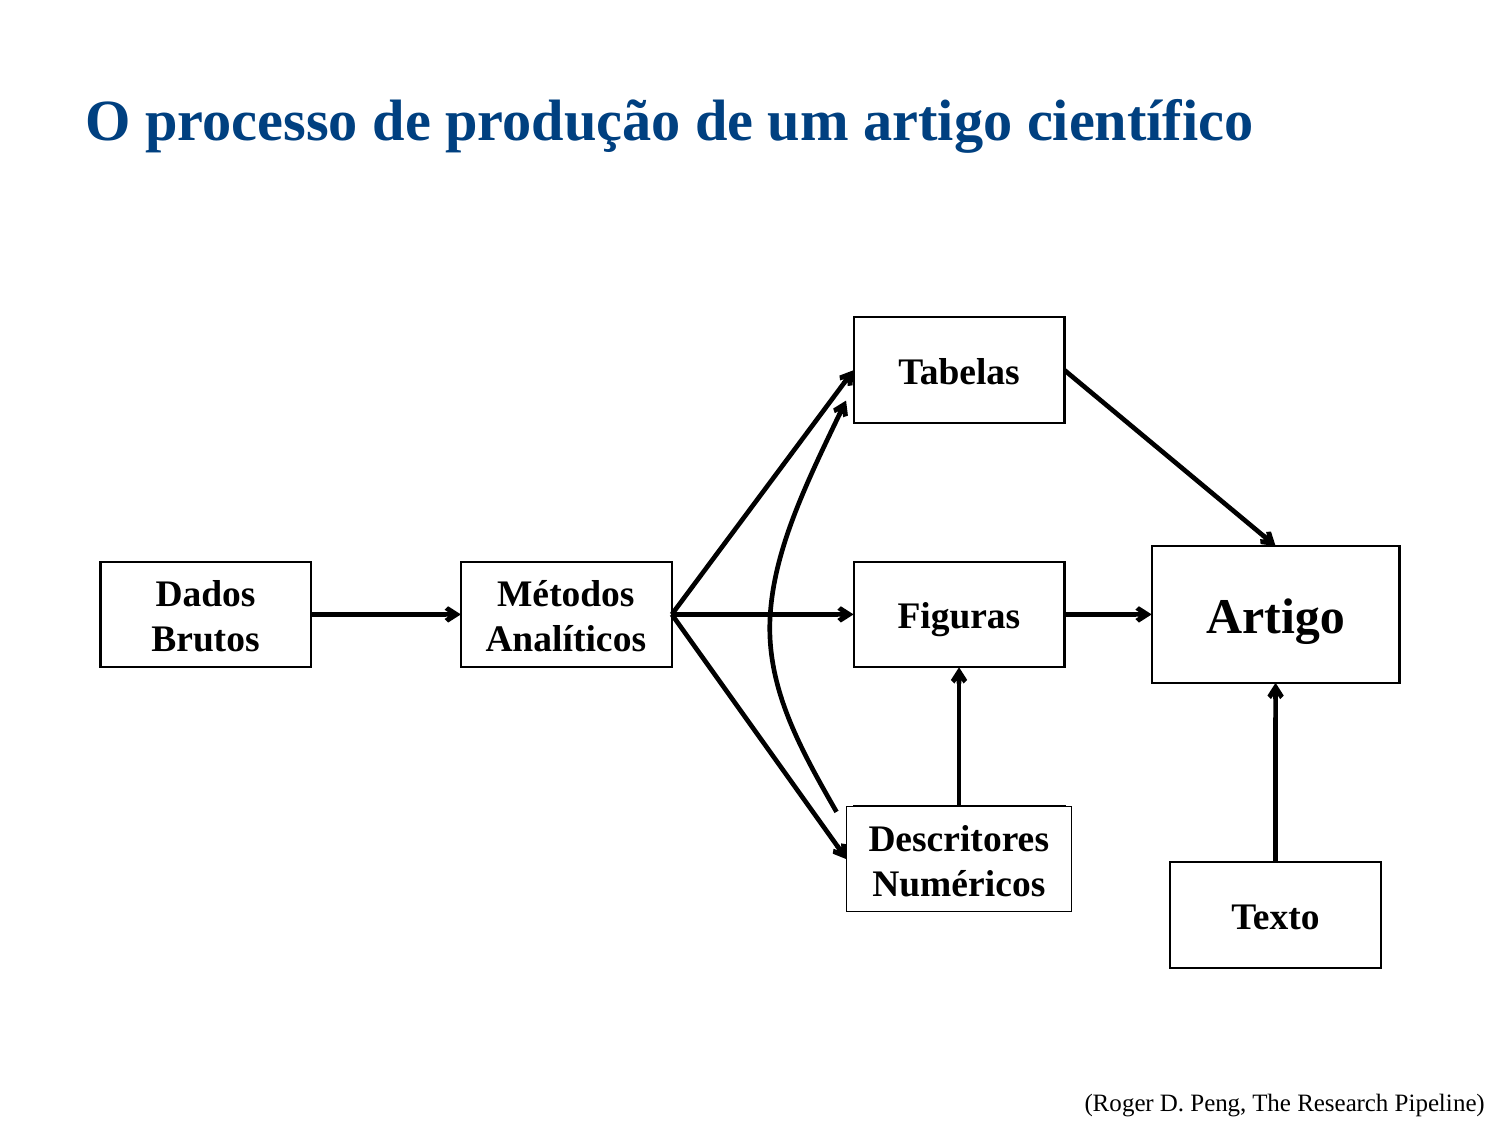

O processo de produção de um artigo científico

Tabelas

Artigo

Dados
Brutos

Métodos
Analíticos

Figuras

Descritores Numéricos

Texto
(Roger D. Peng, The Research Pipeline)